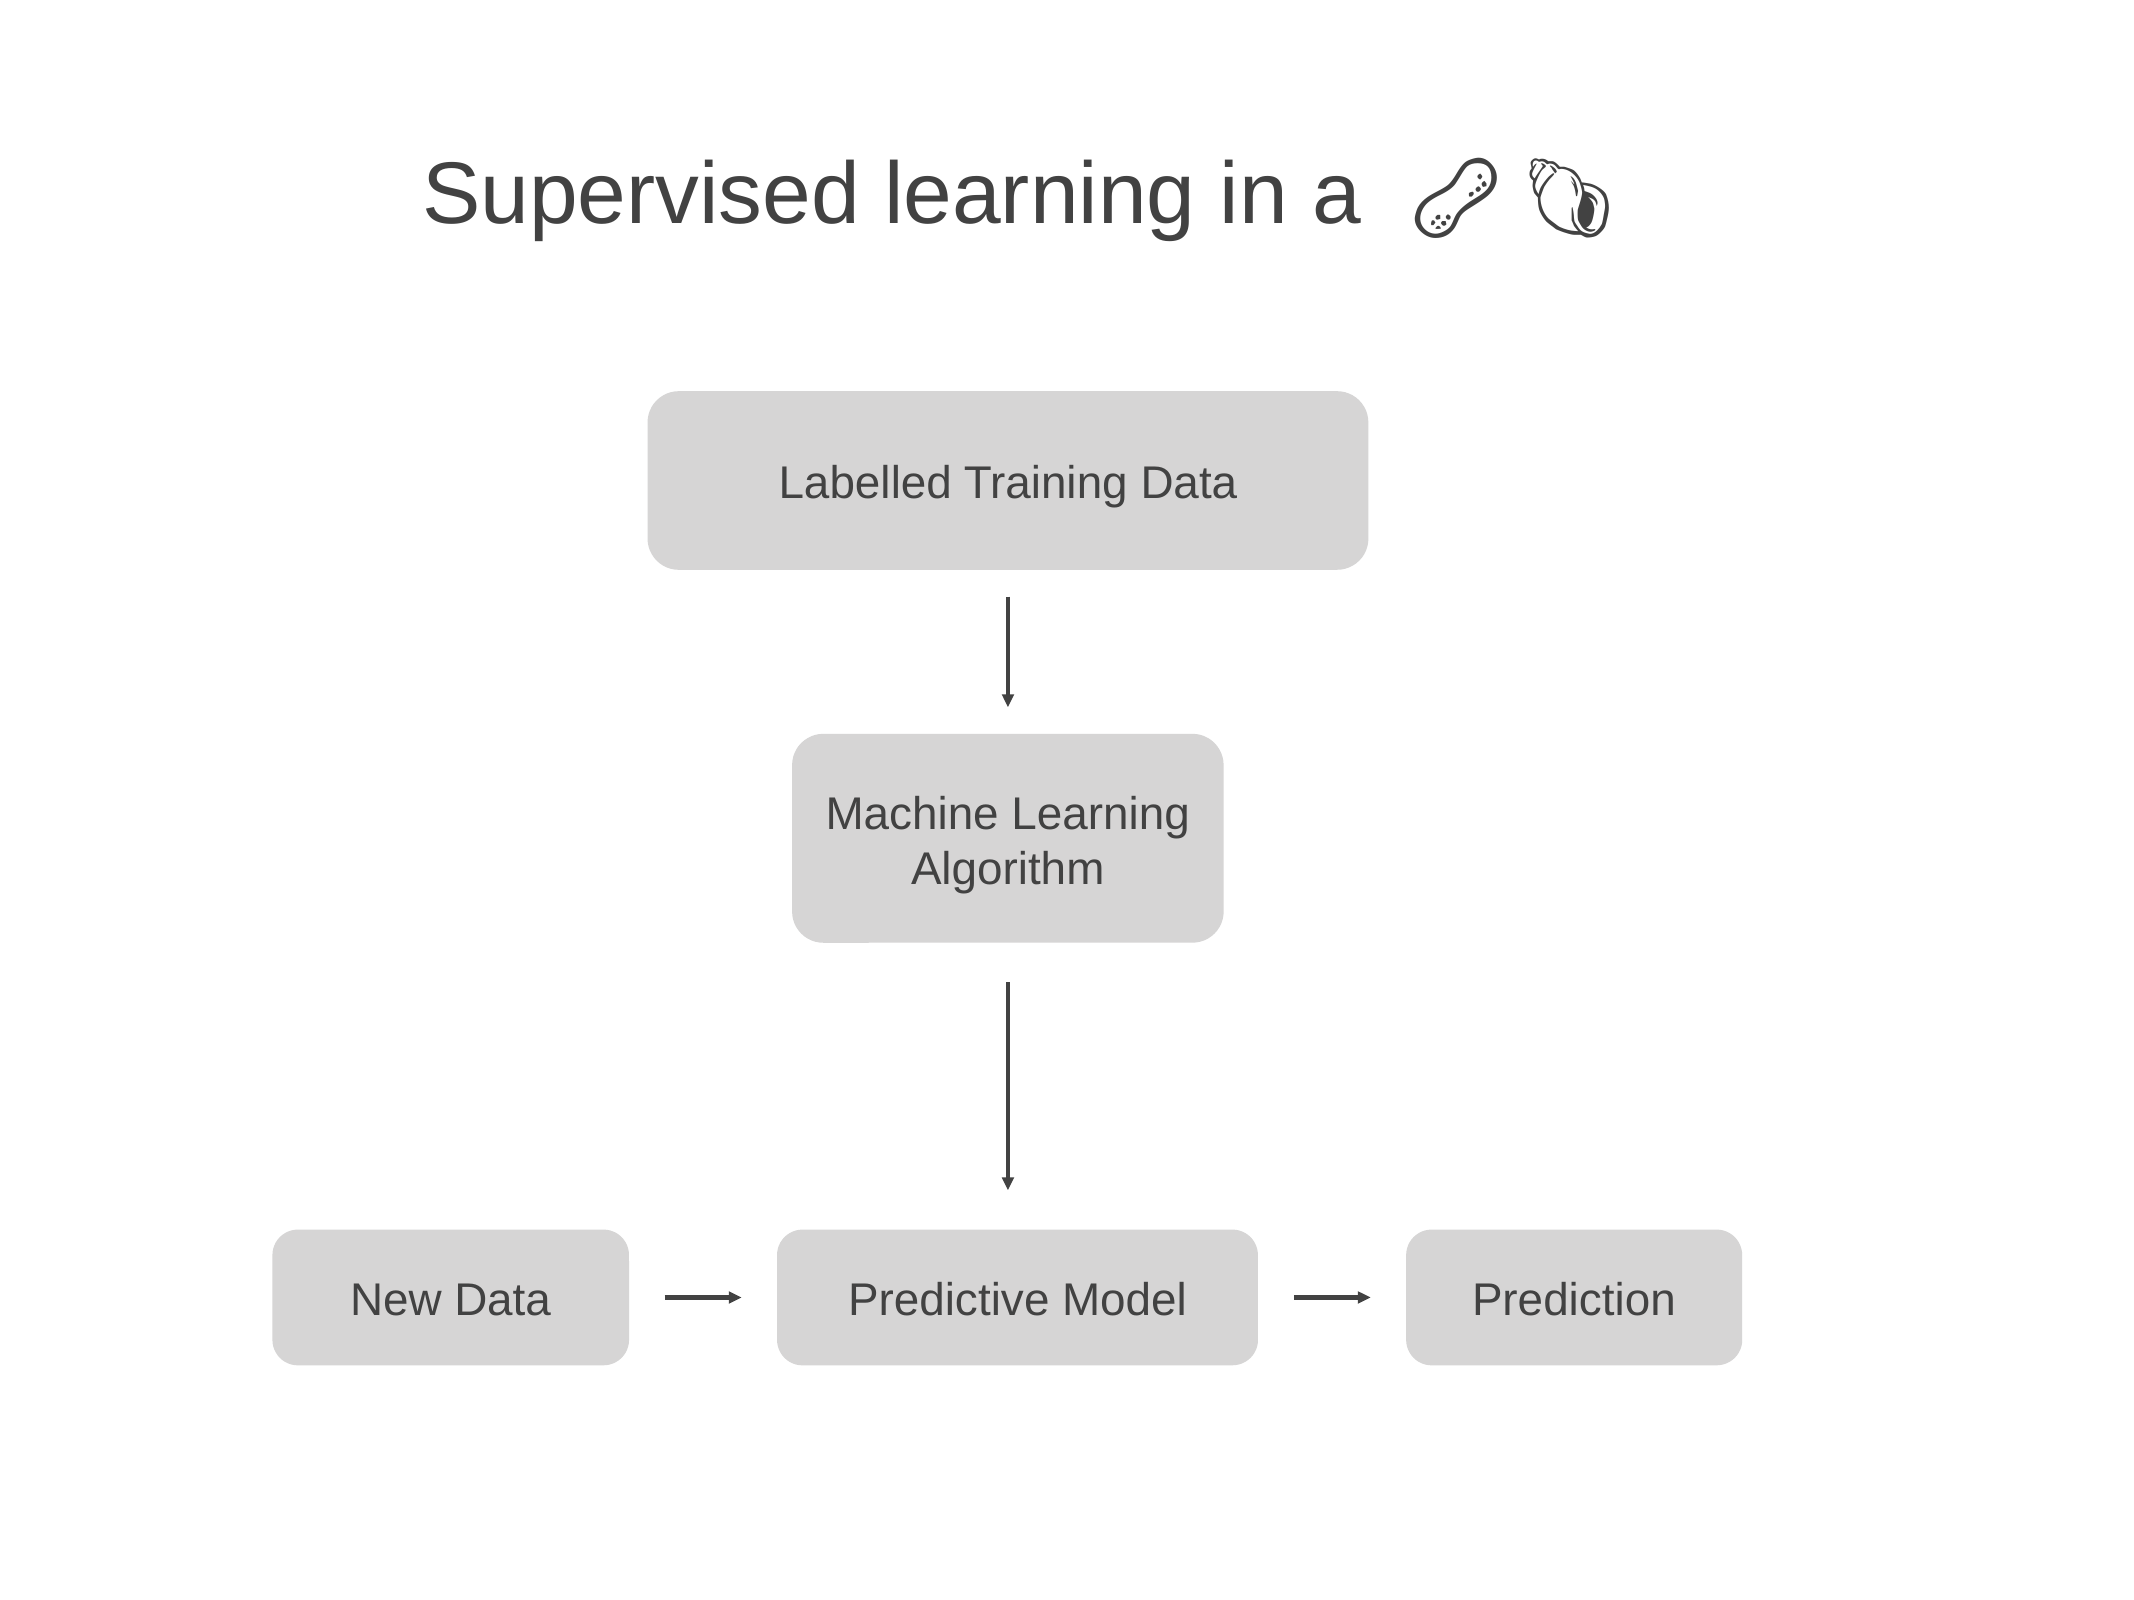

# Supervised learning in a  🥜 🐚
Labelled Training Data

Machine Learning Algorithm

New Data
Predictive Model
Prediction